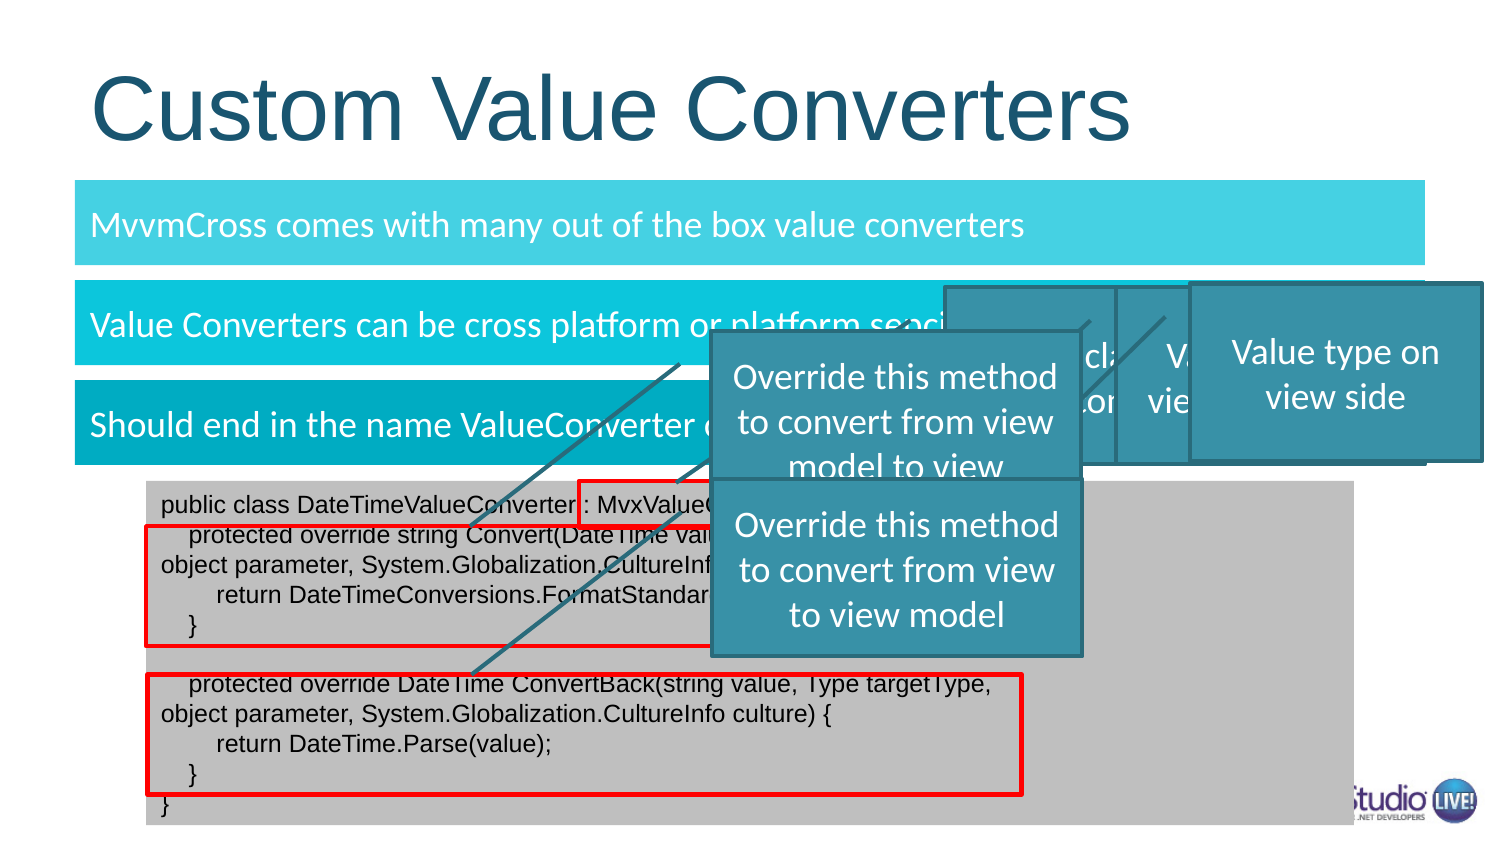

# Custom Value Converters
MvvmCross comes with many out of the box value converters
Value Converters can be cross platform or platform sepcific
Value type on view side
Base class for value converters
Value type on view model side
Override this method to convert from view model to view
Should end in the name ValueConverter or Converter for conventions to work
Override this method to convert from view to view model
public class DateTimeValueConverter : MvxValueConverter<DateTime, string> {
    protected override string Convert(DateTime value, Type targetType, object parameter, System.Globalization.CultureInfo culture) {
        return DateTimeConversions.FormatStandardDateTime(value);
    }
    protected override DateTime ConvertBack(string value, Type targetType, object parameter, System.Globalization.CultureInfo culture) {
        return DateTime.Parse(value);
    }
}